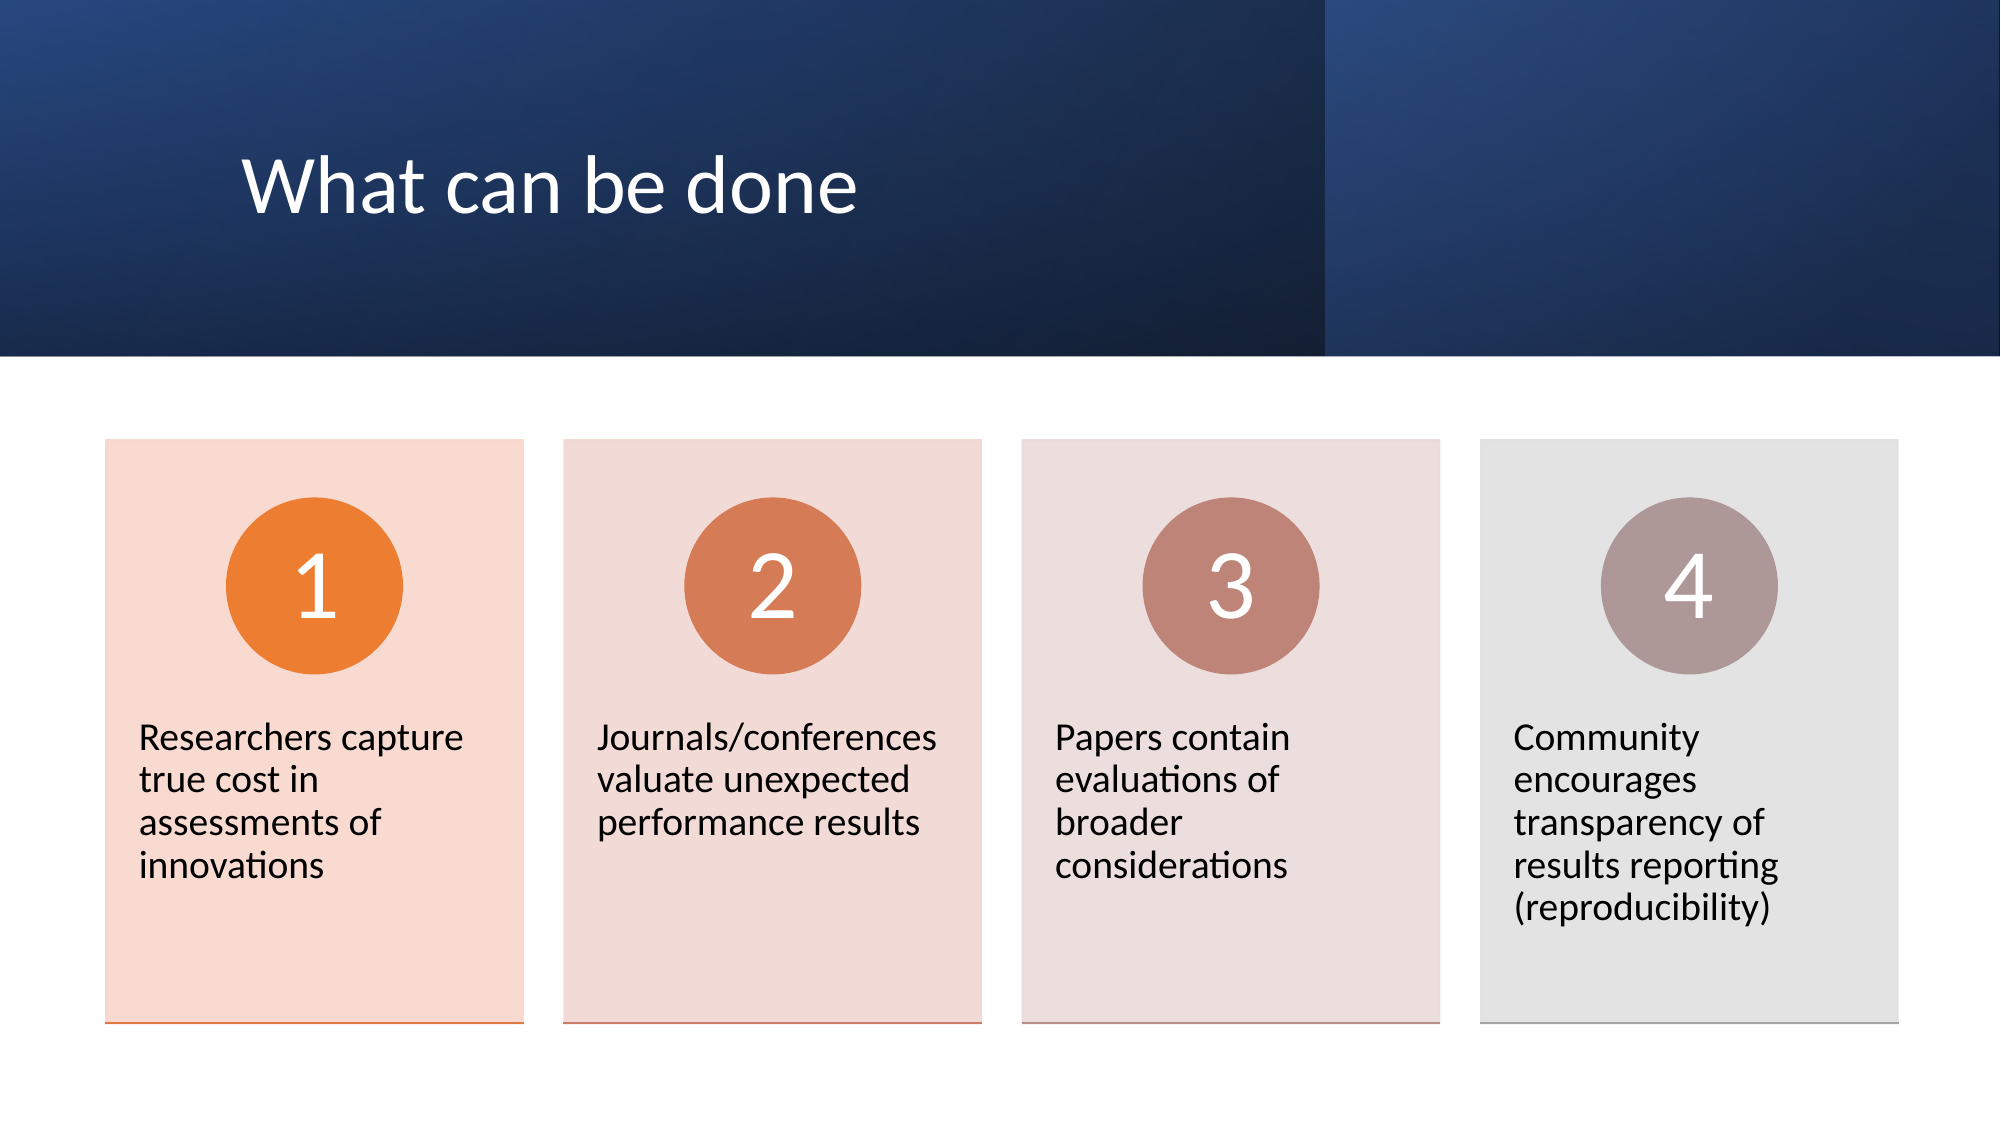

# What can be done

Researchers capture true cost in assessments of innovations
1
Journals/conferences valuate unexpected performance results
2
Papers contain evaluations of broader considerations
3
Community encourages transparency of results reporting (reproducibility)
4